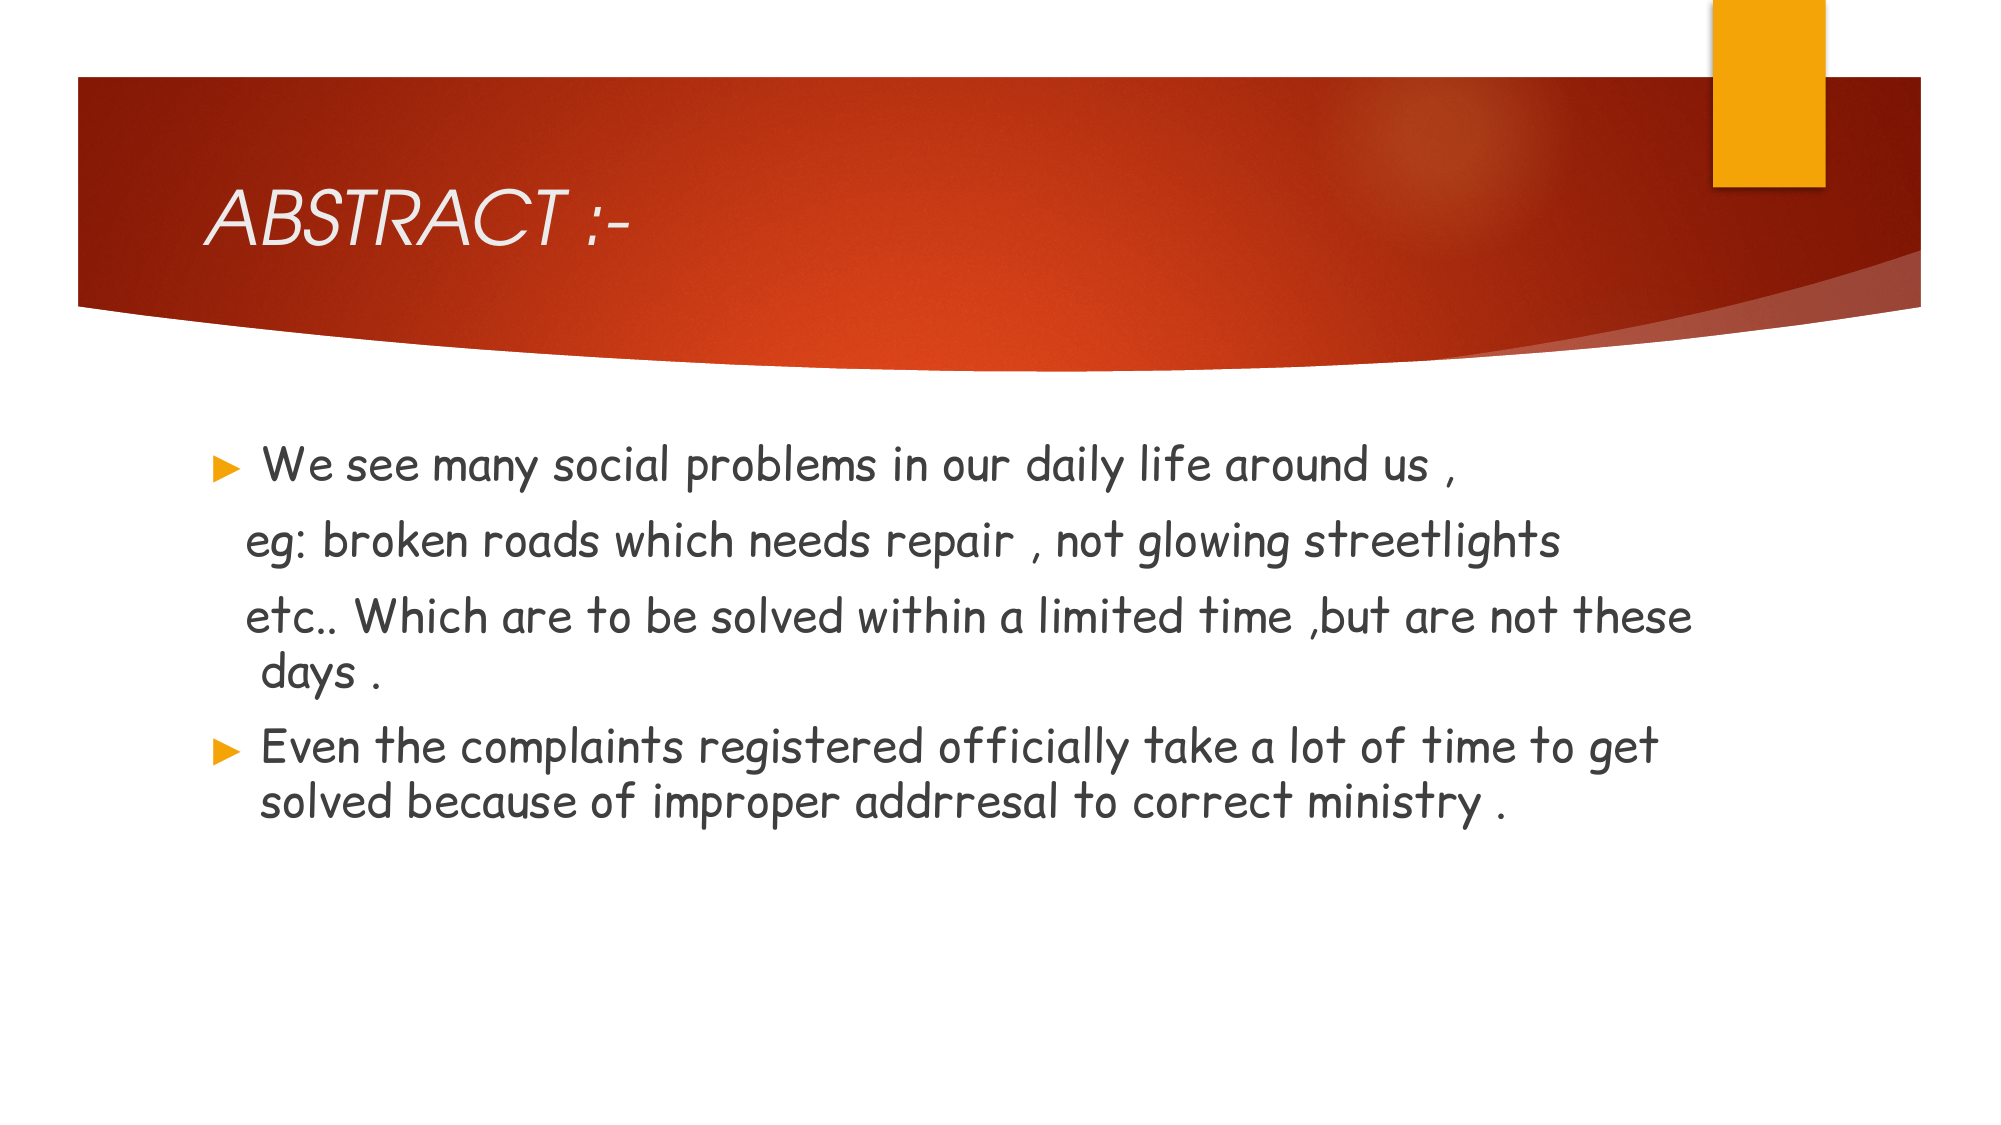

# ABSTRACT :-
We see many social problems in our daily life around us ,
   eg: broken roads which needs repair , not glowing streetlights
   etc.. Which are to be solved within a limited time ,but are not these days .
Even the complaints registered officially take a lot of time to get solved because of improper addrresal to correct ministry .